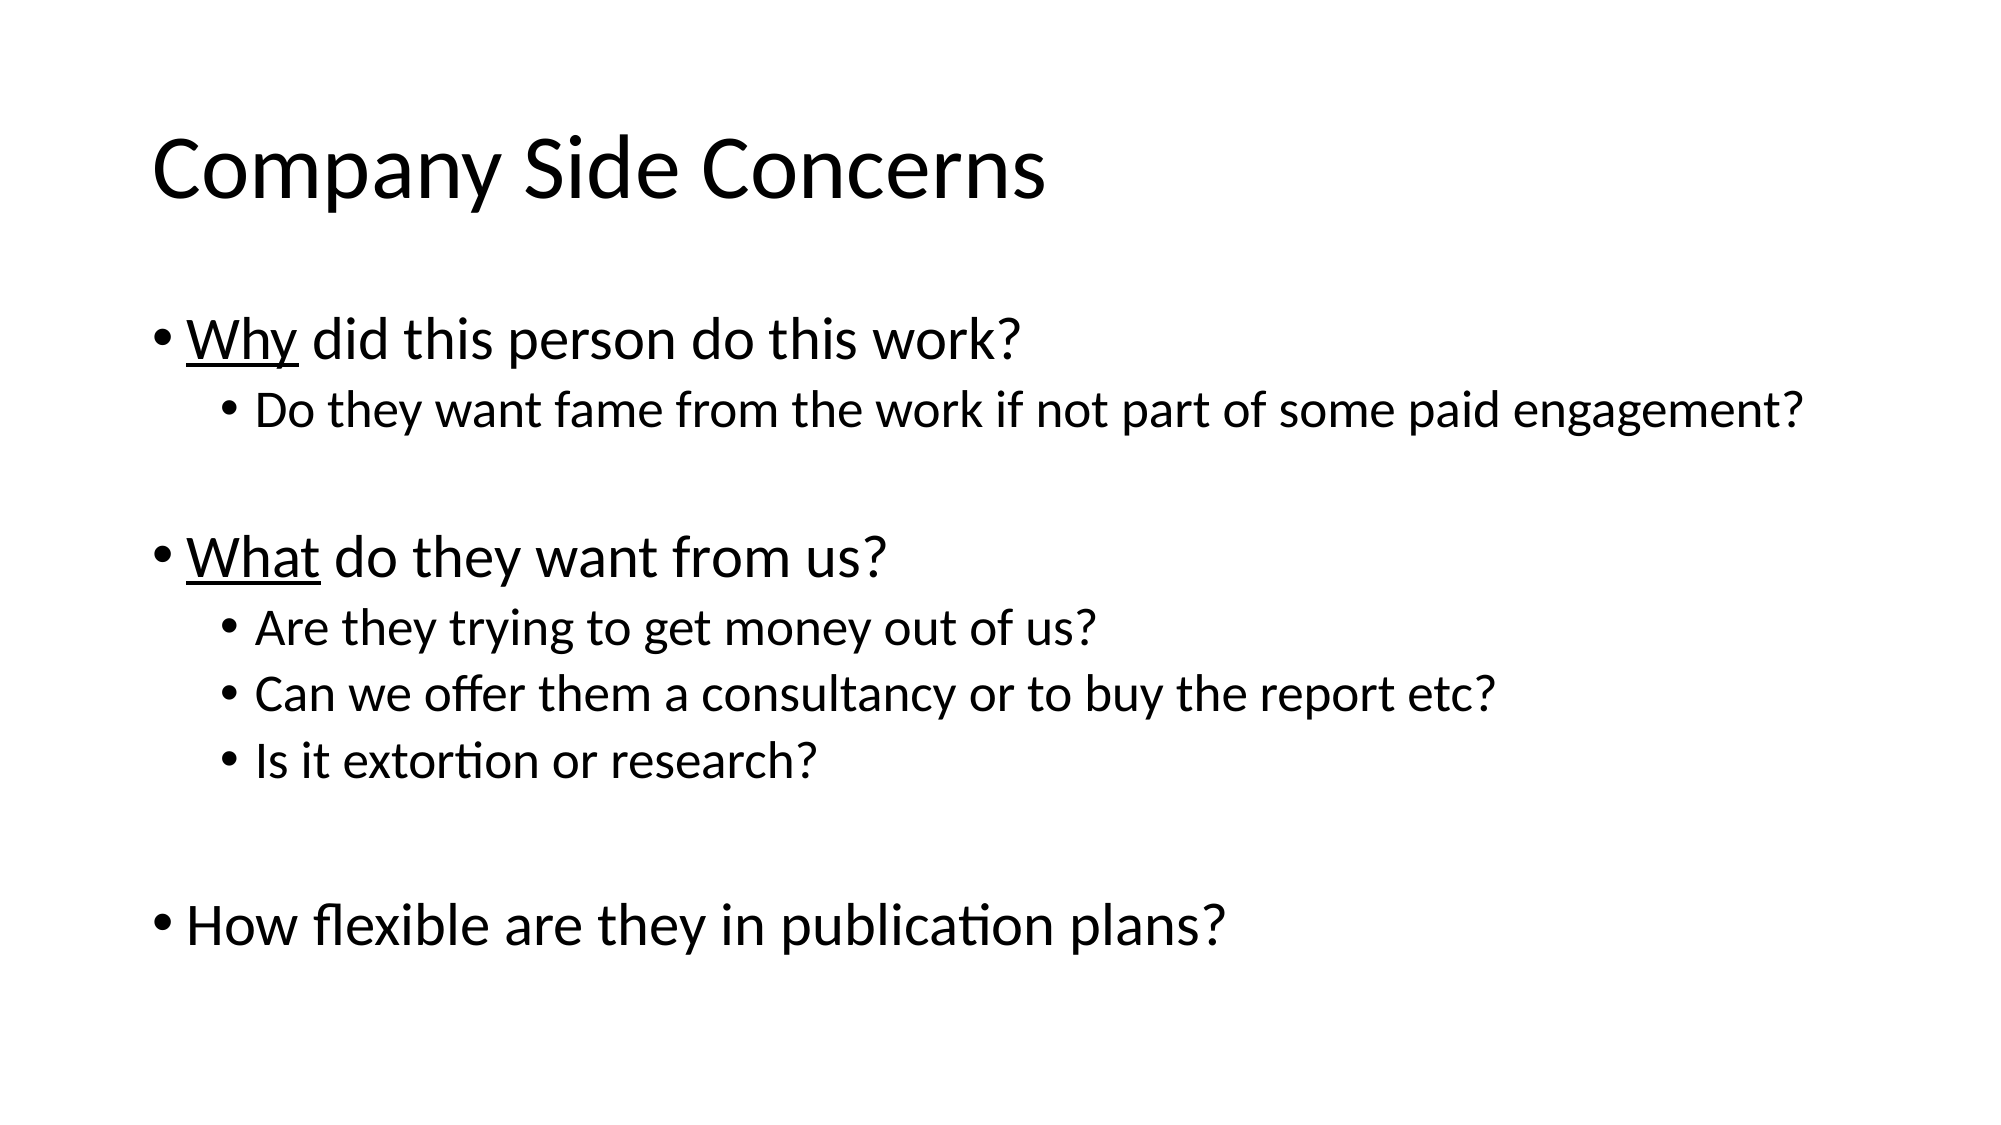

# Company Side Concerns
Why did this person do this work?
Do they want fame from the work if not part of some paid engagement?

What do they want from us?
Are they trying to get money out of us?
Can we offer them a consultancy or to buy the report etc?
Is it extortion or research?

How flexible are they in publication plans?